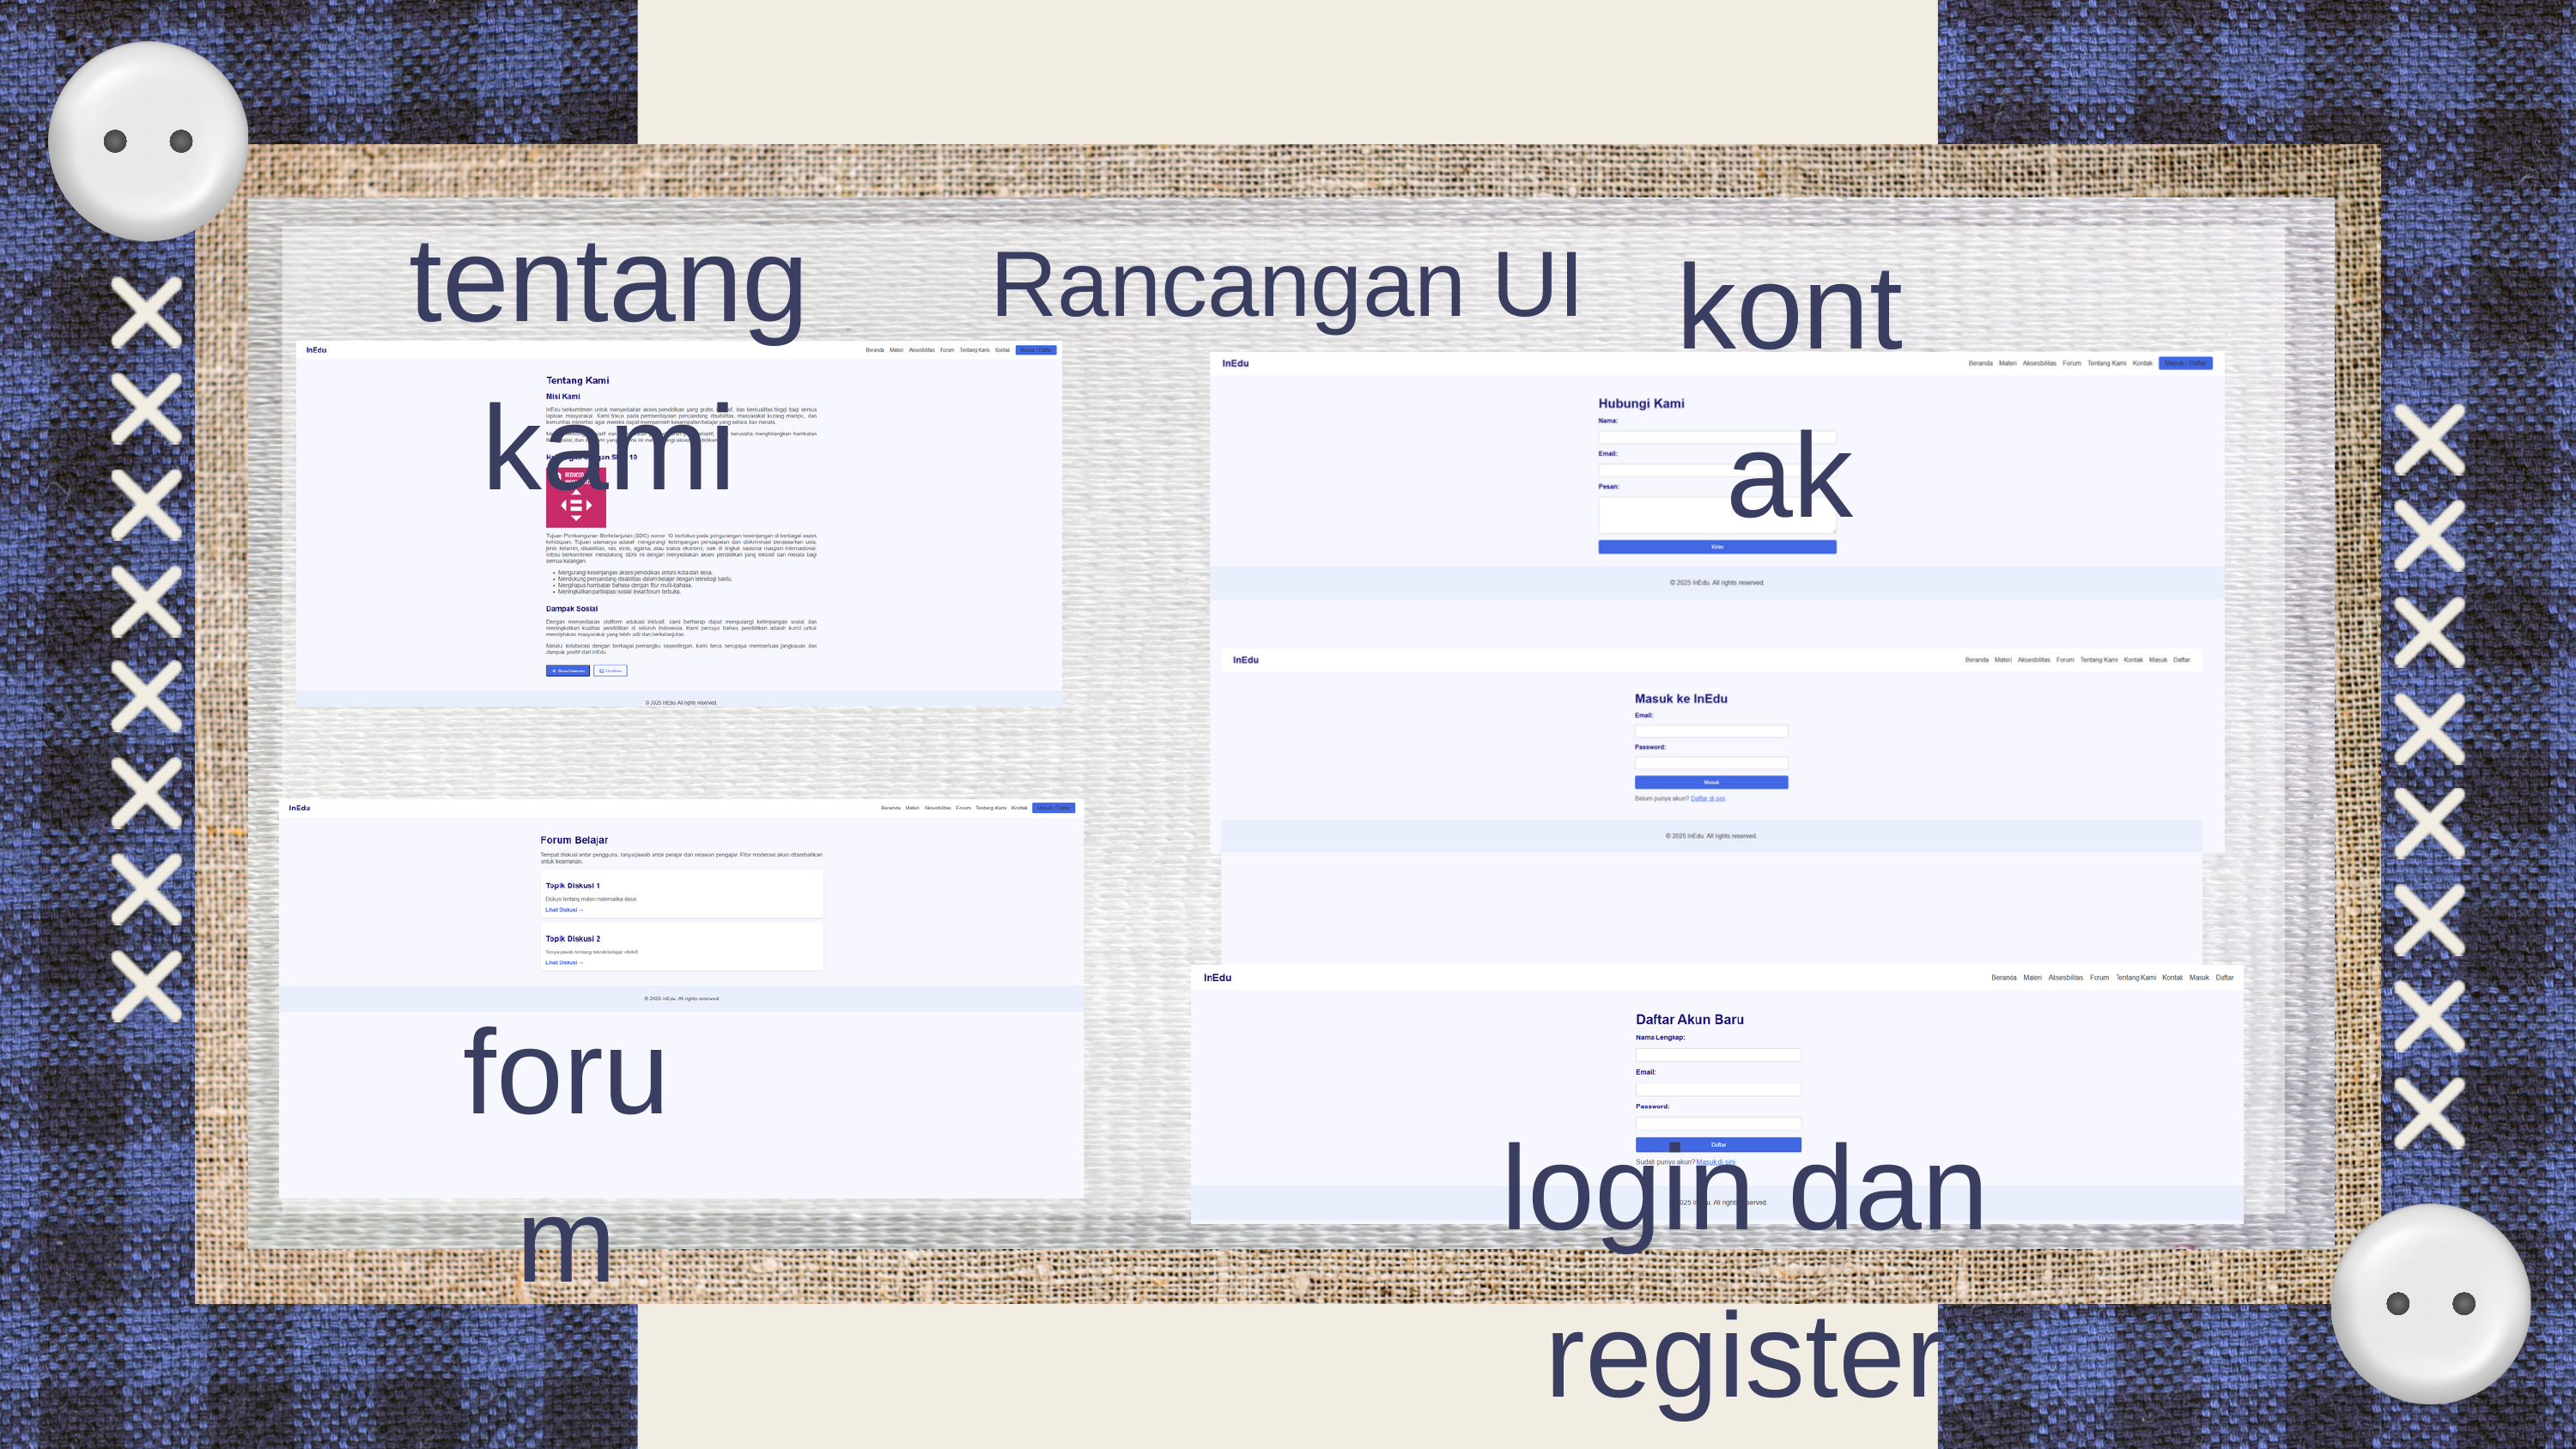

tentang kami
kontak

Rancangan UI

forum
login dan register